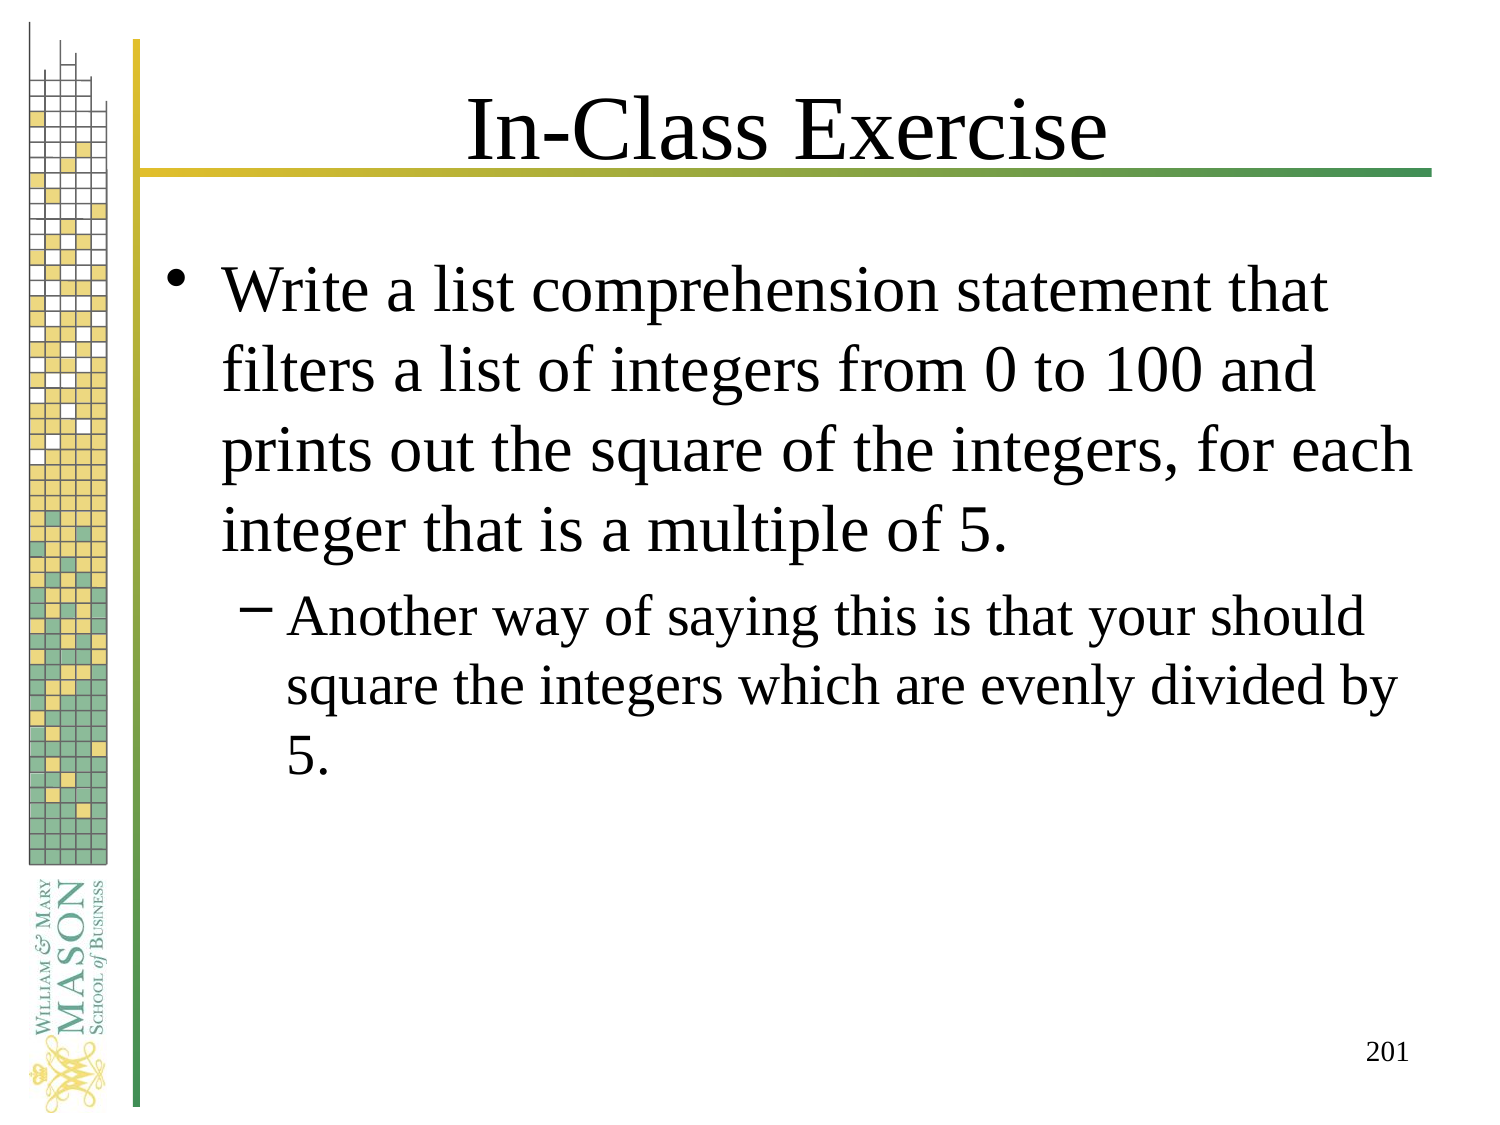

# In-Class Exercise
Write a list comprehension statement that filters a list of integers from 0 to 100 and prints out the square of the integers, for each integer that is a multiple of 5.
Another way of saying this is that your should square the integers which are evenly divided by 5.
201